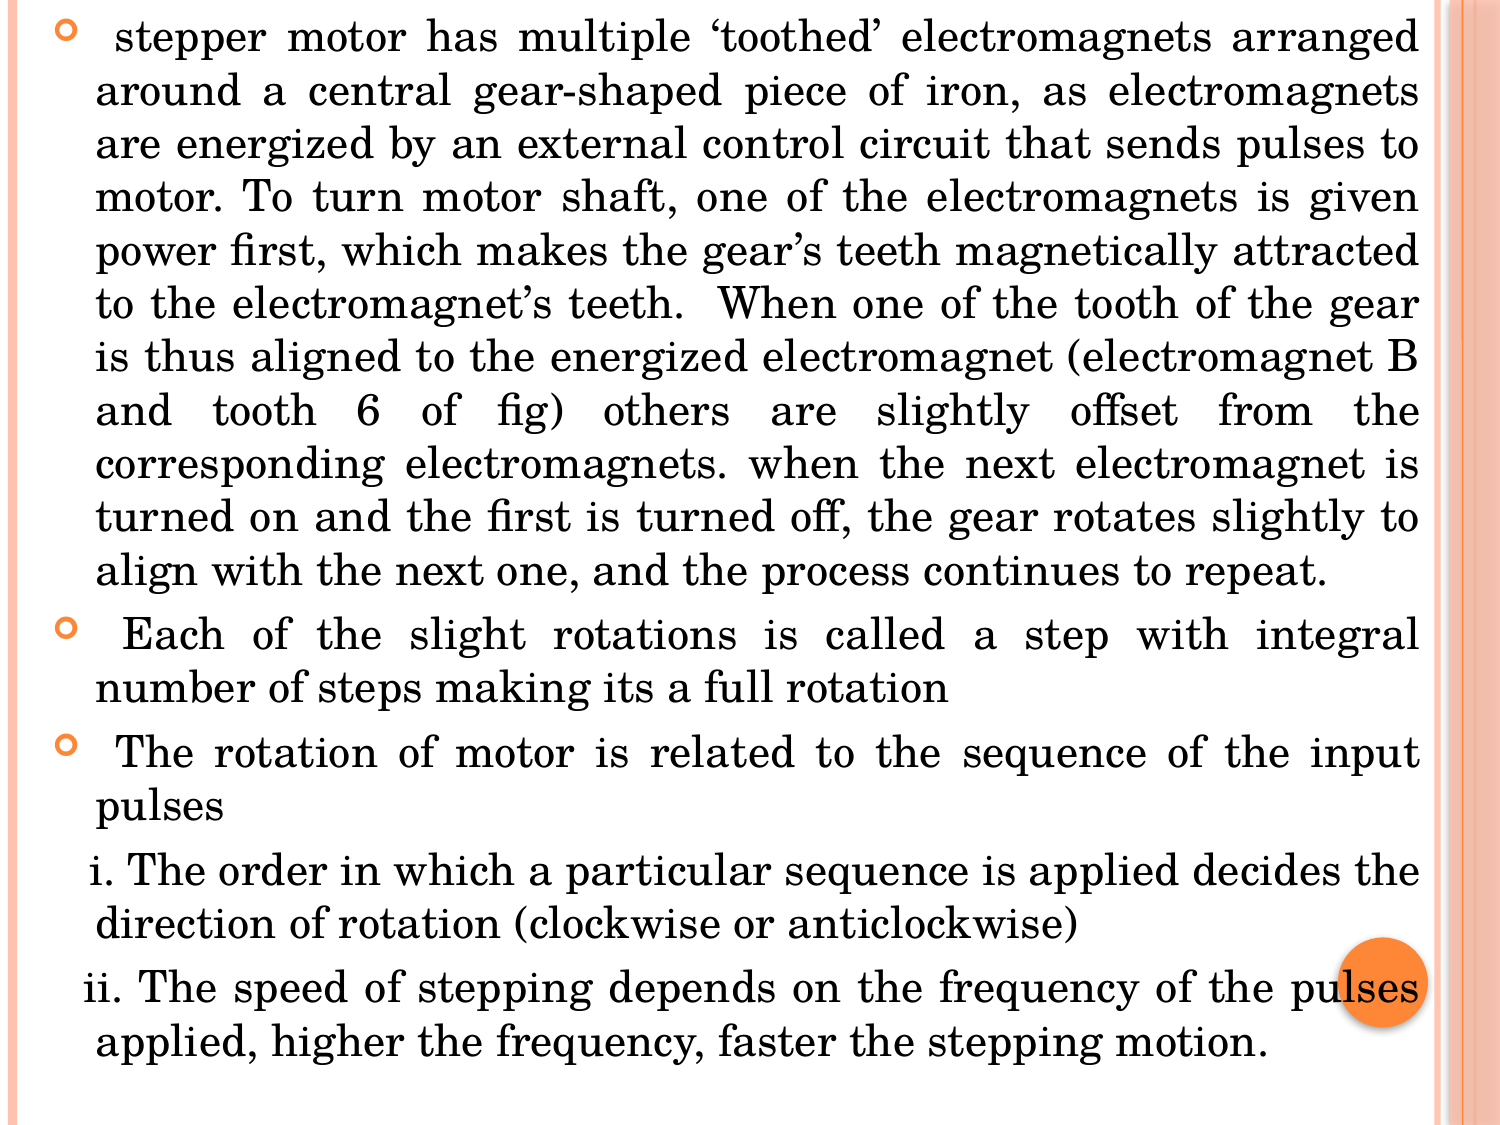

stepper motor has multiple ‘toothed’ electromagnets arranged around a central gear-shaped piece of iron, as electromagnets are energized by an external control circuit that sends pulses to motor. To turn motor shaft, one of the electromagnets is given power first, which makes the gear’s teeth magnetically attracted to the electromagnet’s teeth.  When one of the tooth of the gear is thus aligned to the energized electromagnet (electromagnet B and tooth 6 of fig) others are slightly offset from the corresponding electromagnets. when the next electromagnet is turned on and the first is turned off, the gear rotates slightly to align with the next one, and the process continues to repeat.
 Each of the slight rotations is called a step with integral number of steps making its a full rotation
 The rotation of motor is related to the sequence of the input pulses
   i. The order in which a particular sequence is applied decides the direction of rotation (clockwise or anticlockwise)
  ii. The speed of stepping depends on the frequency of the pulses applied, higher the frequency, faster the stepping motion.